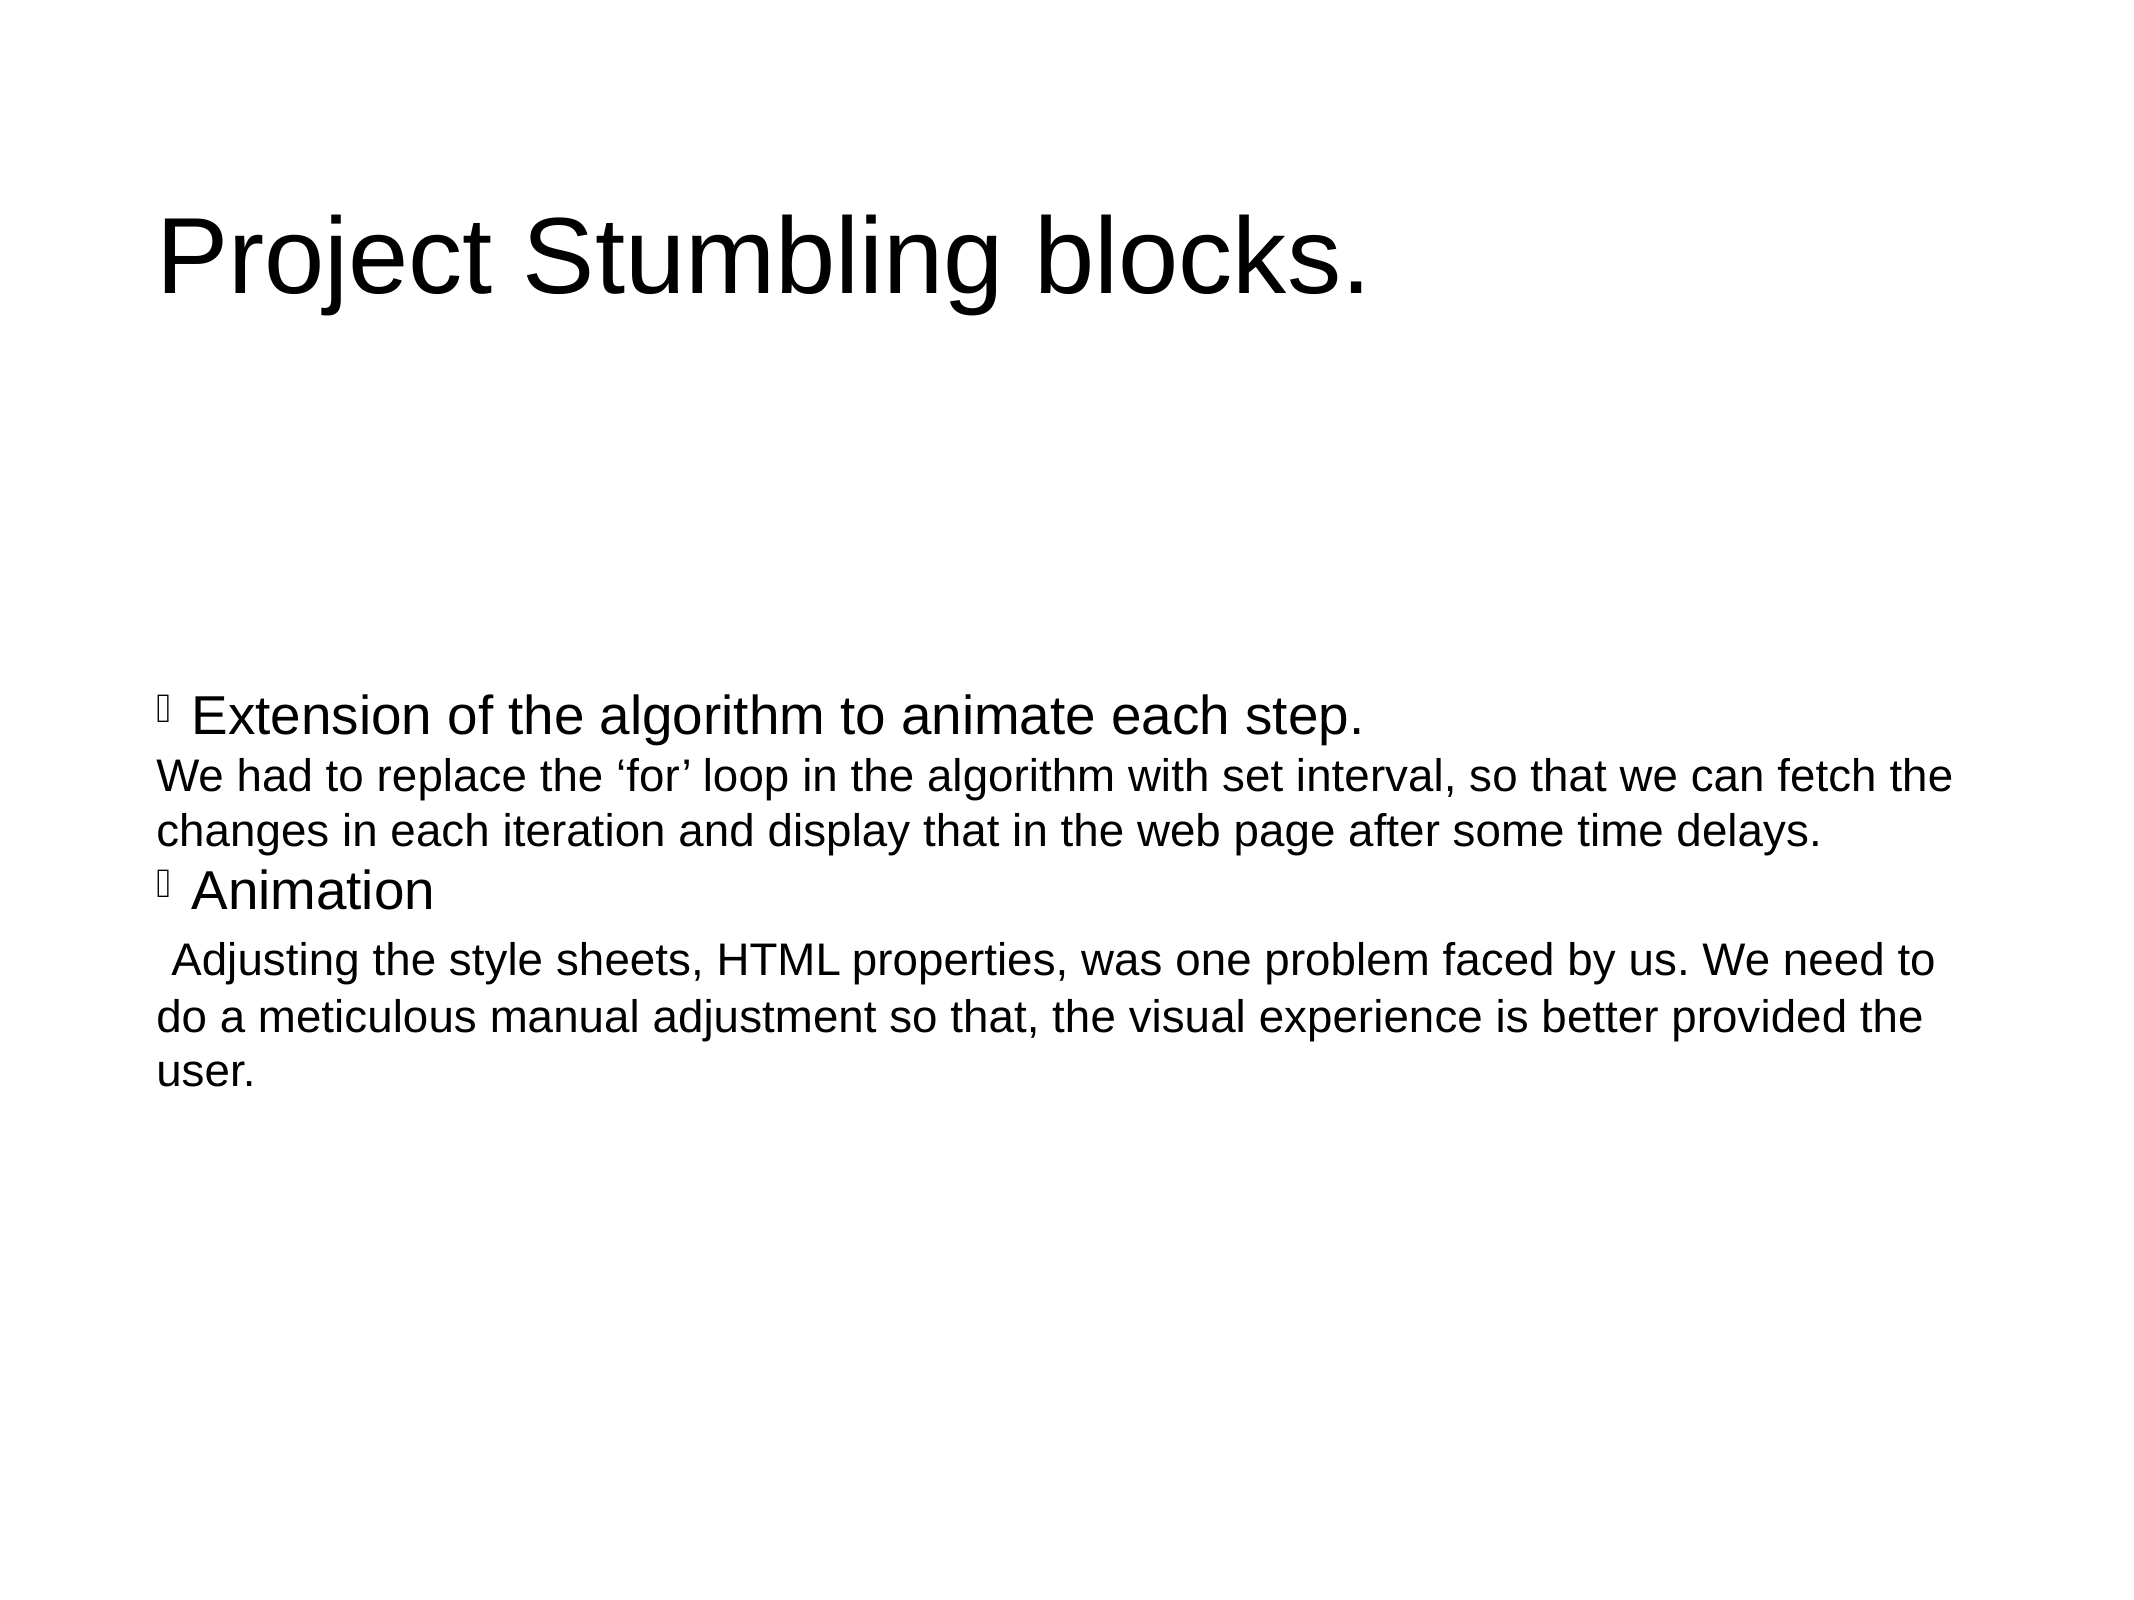

Project Stumbling blocks.
Extension of the algorithm to animate each step.
We had to replace the ‘for’ loop in the algorithm with set interval, so that we can fetch the changes in each iteration and display that in the web page after some time delays.
Animation
 Adjusting the style sheets, HTML properties, was one problem faced by us. We need to do a meticulous manual adjustment so that, the visual experience is better provided the user.